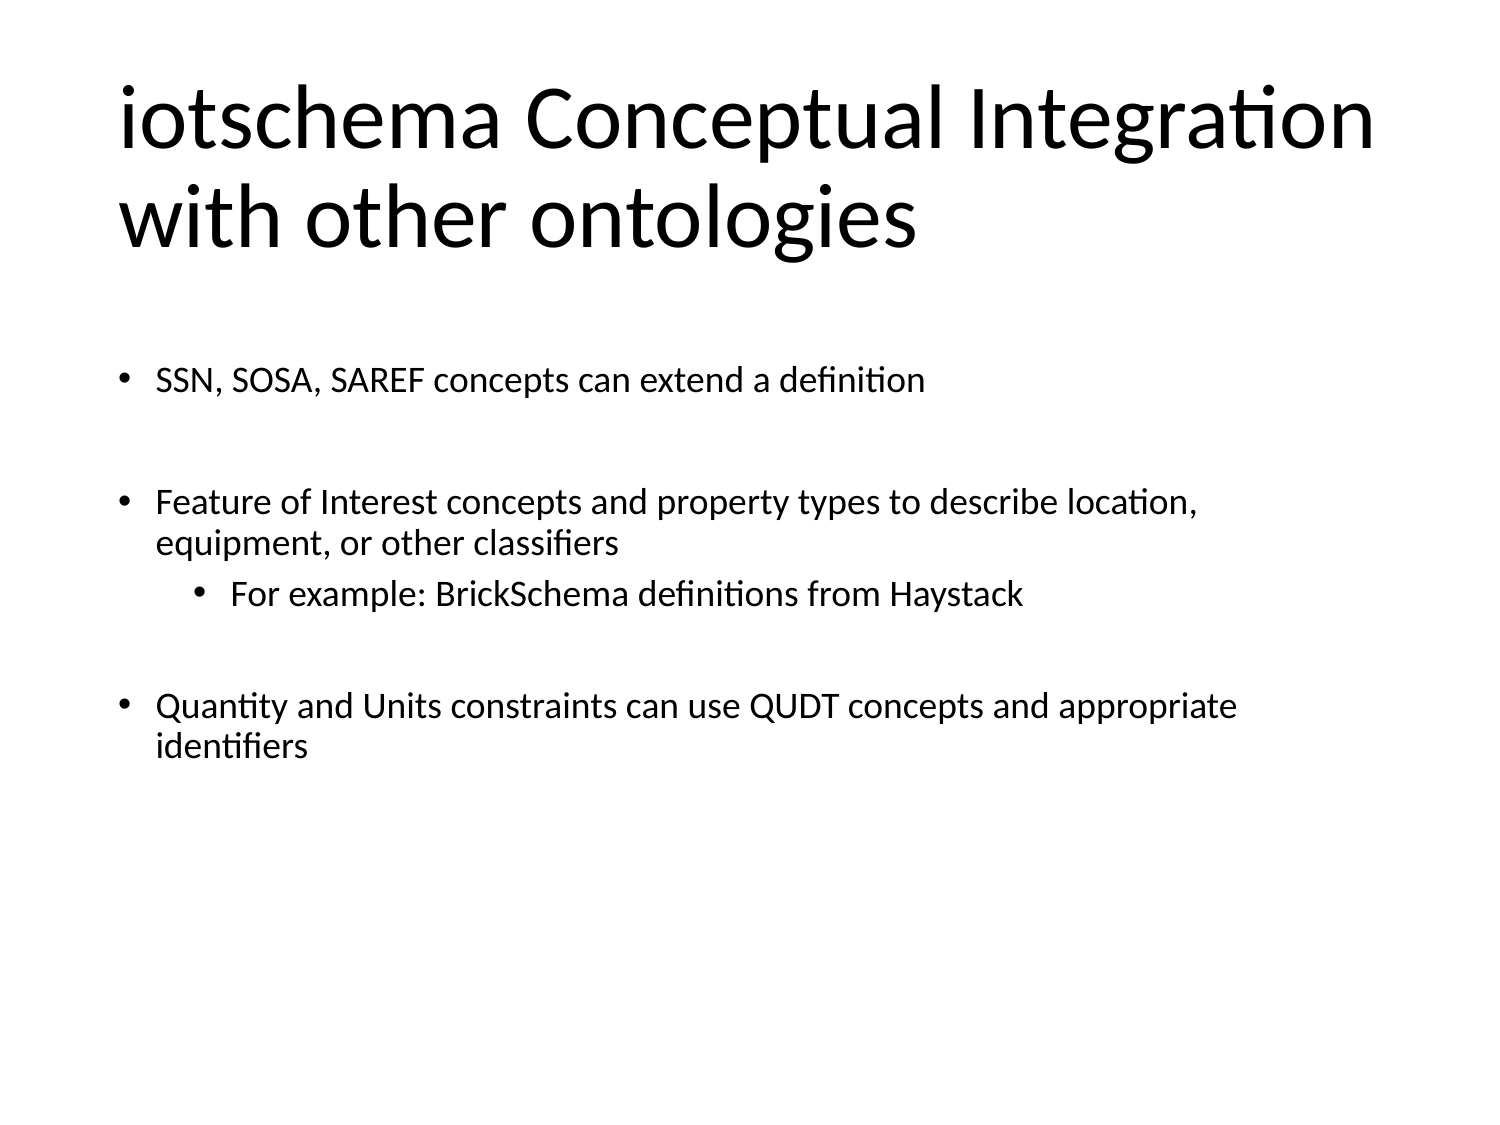

# iotschema Conceptual Integration with other ontologies
SSN, SOSA, SAREF concepts can extend a definition

Feature of Interest concepts and property types to describe location, equipment, or other classifiers
For example: BrickSchema definitions from Haystack

Quantity and Units constraints can use QUDT concepts and appropriate identifiers